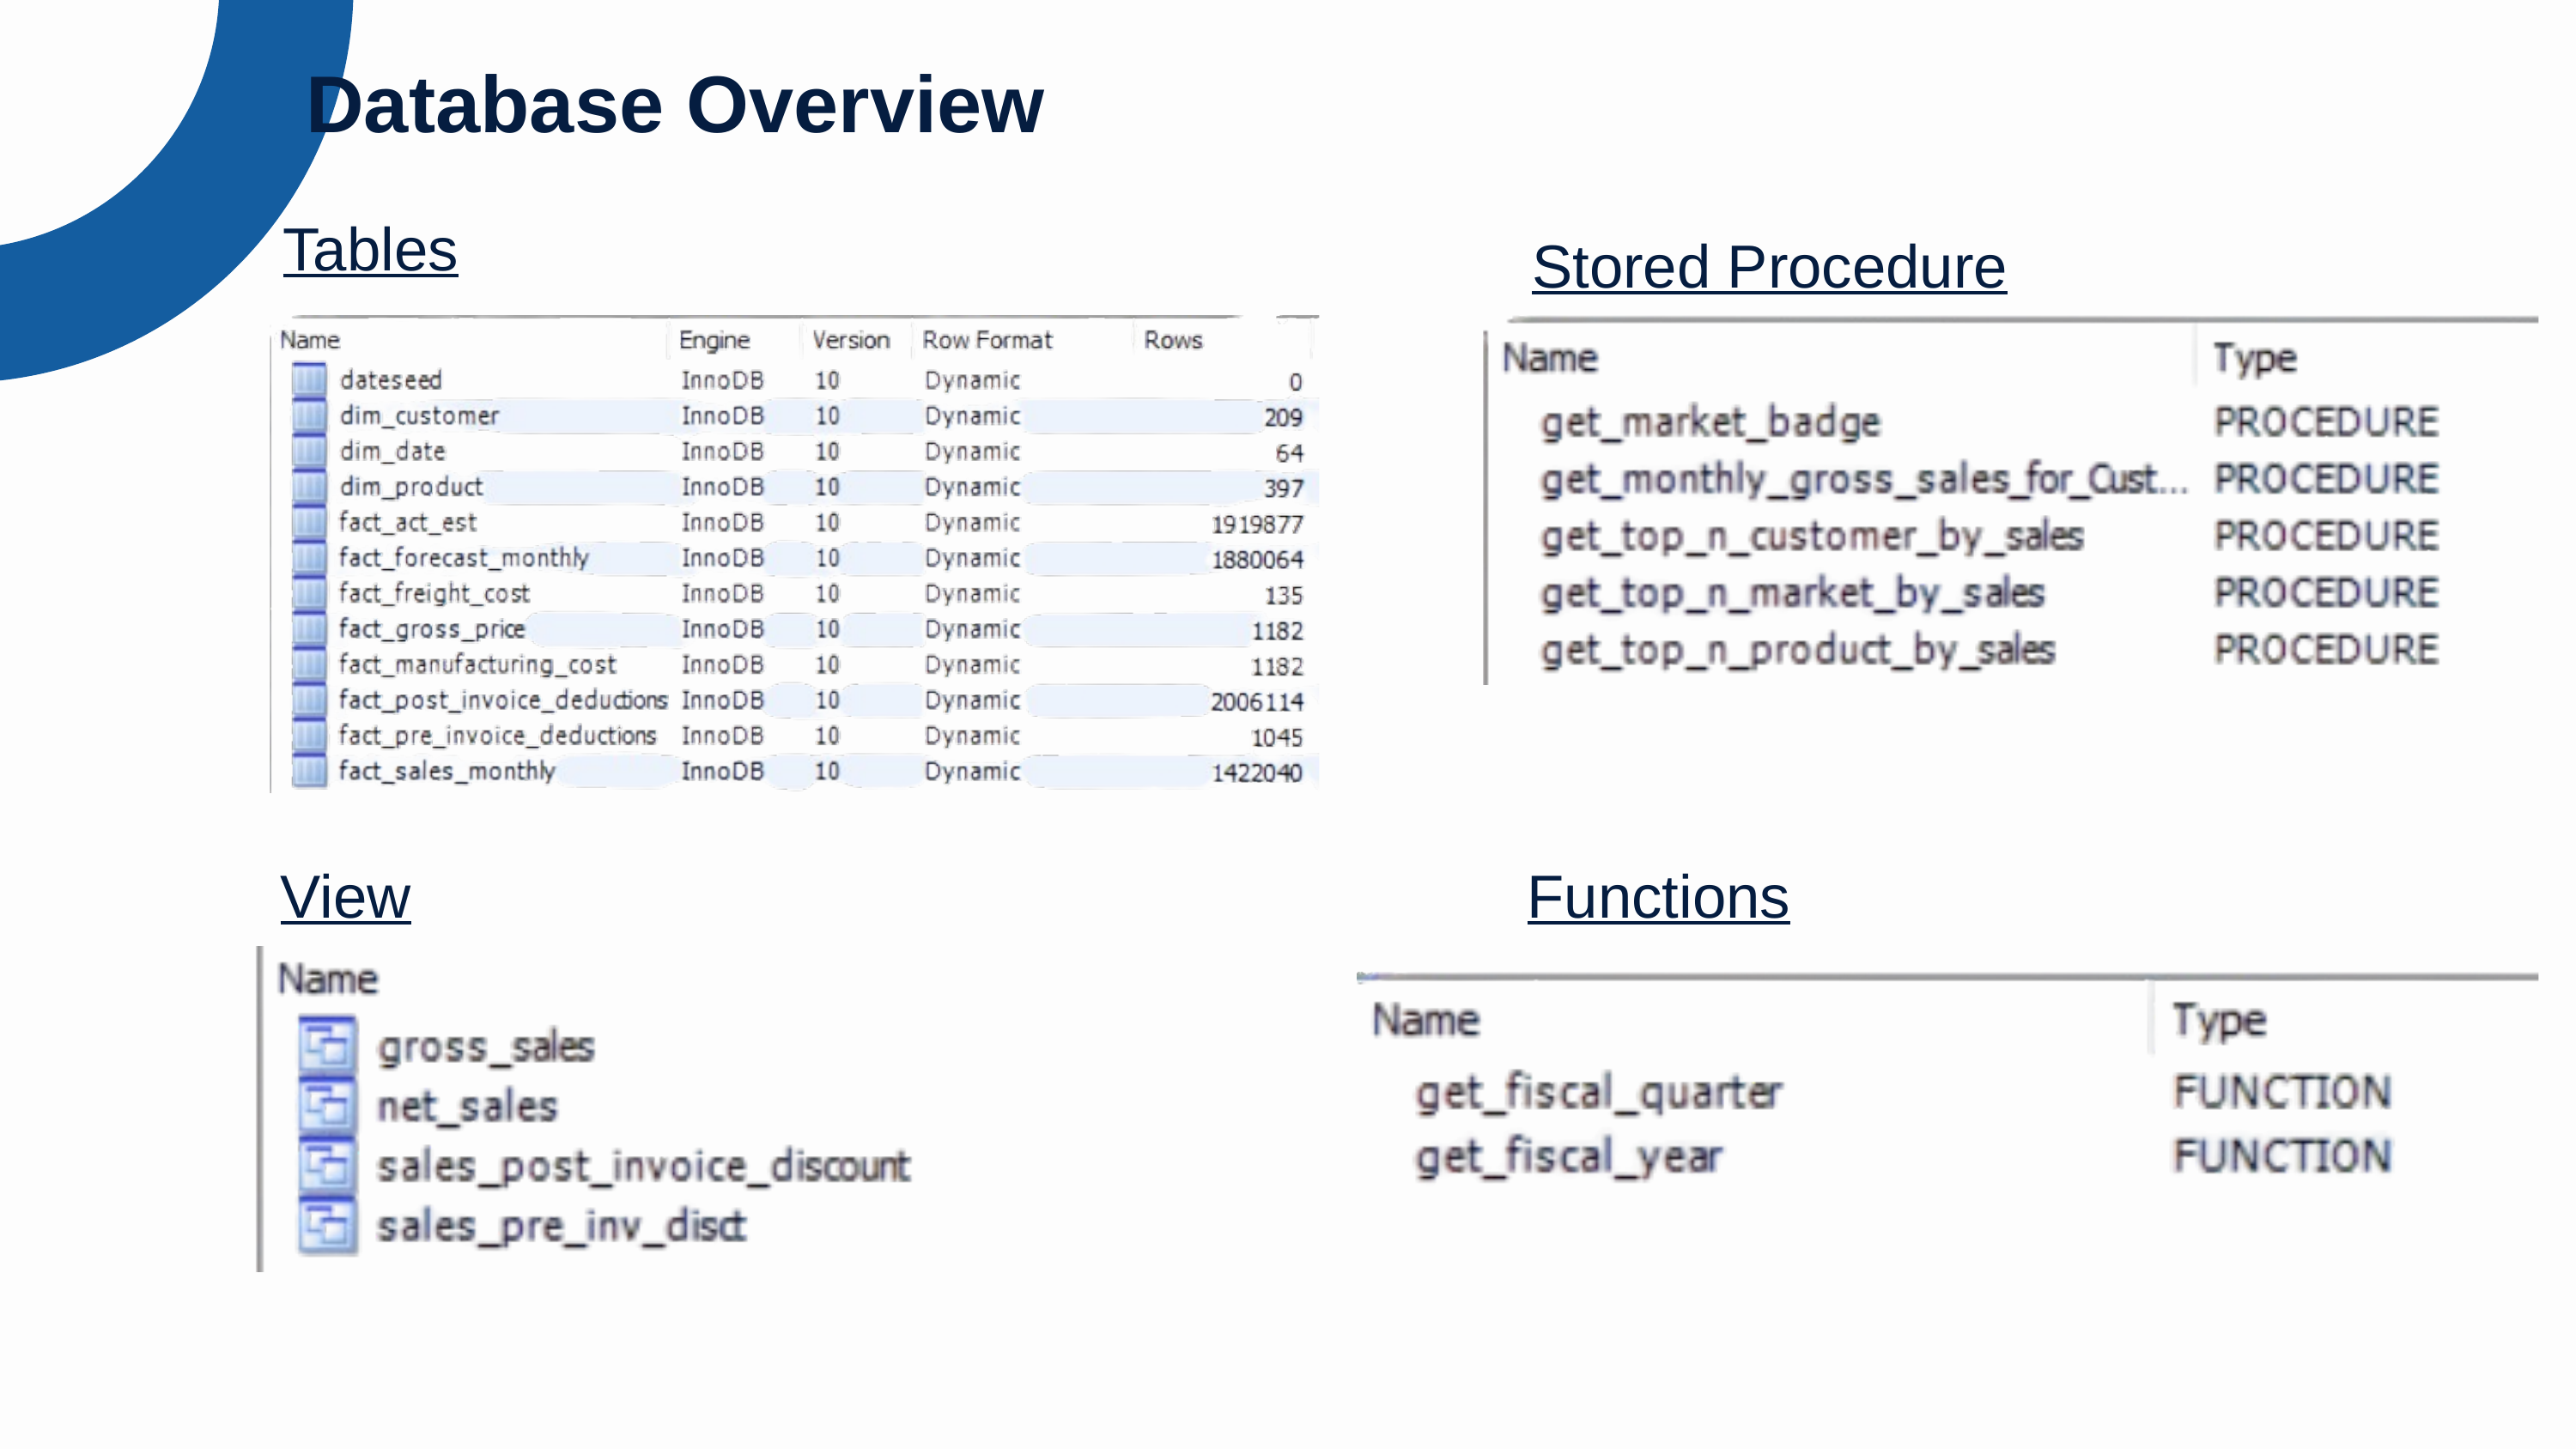

Database Overview
Tables
Stored Procedure

View
Functions